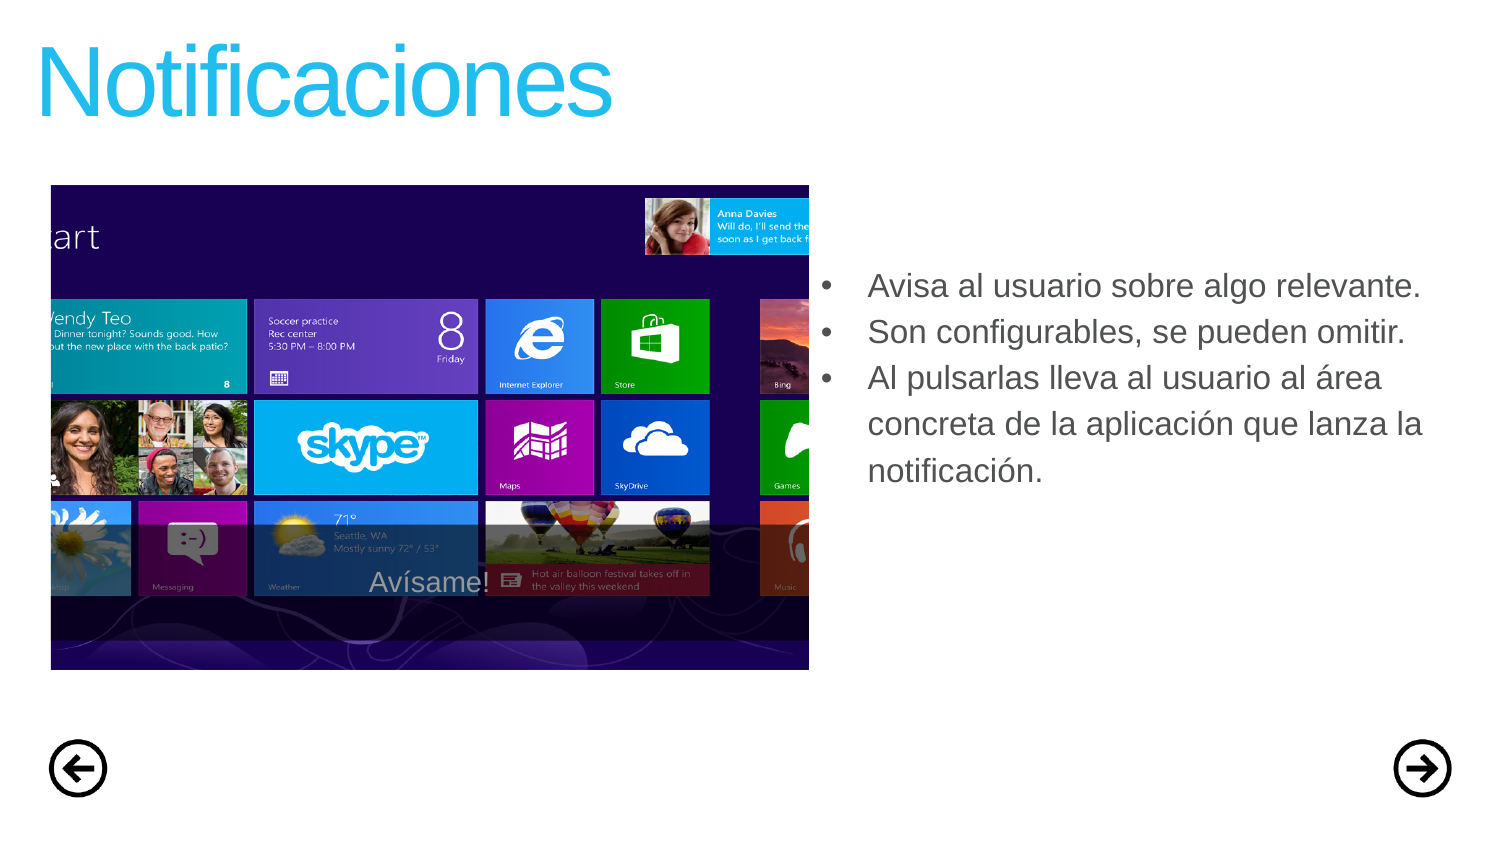

# Notificaciones
Características
Avisa al usuario sobre algo relevante.
Son configurables, se pueden omitir.
Al pulsarlas lleva al usuario al área concreta de la aplicación que lanza la notificación.
Avísame!